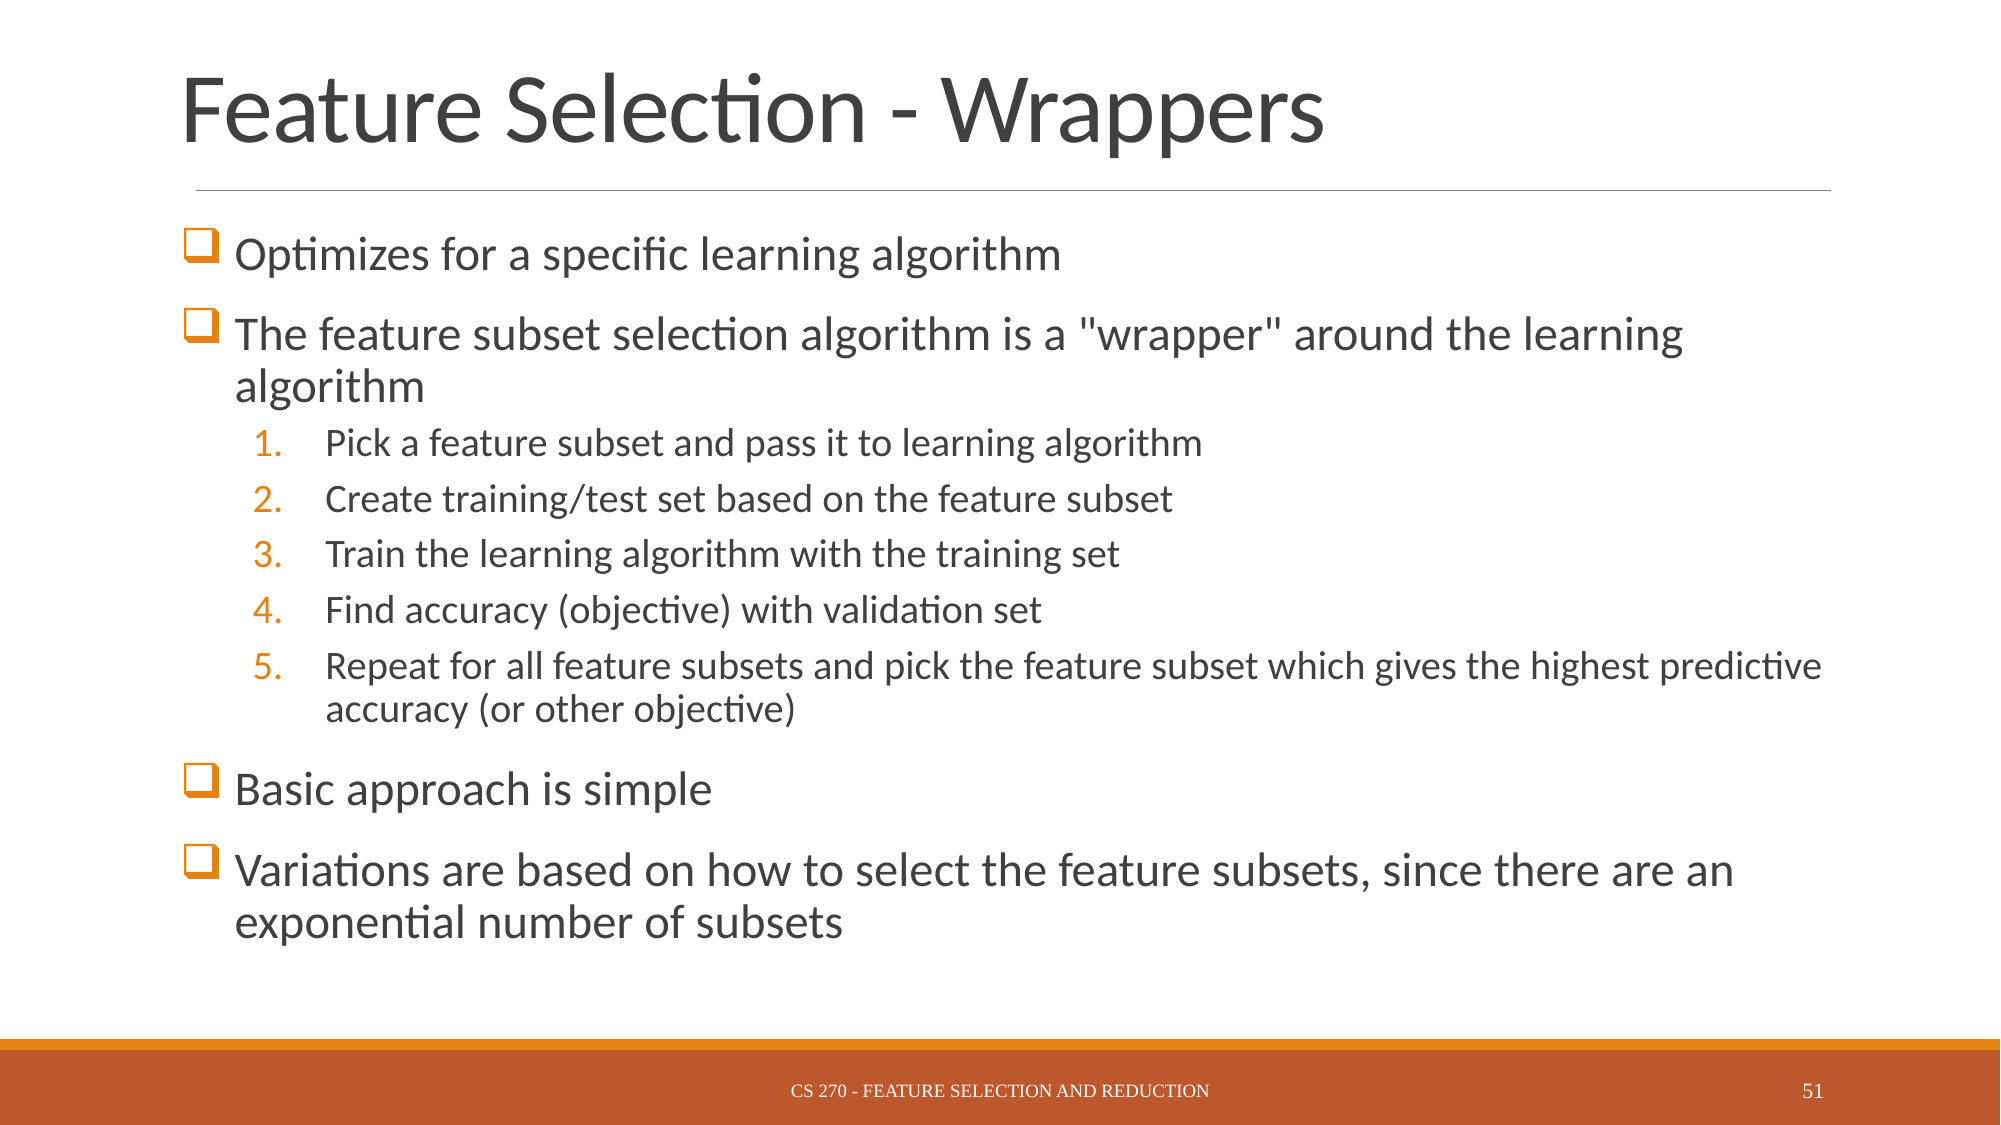

# Feature Selection - Wrappers
Optimizes for a specific learning algorithm
The feature subset selection algorithm is a "wrapper" around the learning algorithm
Pick a feature subset and pass it to learning algorithm
Create training/test set based on the feature subset
Train the learning algorithm with the training set
Find accuracy (objective) with validation set
Repeat for all feature subsets and pick the feature subset which gives the highest predictive accuracy (or other objective)
Basic approach is simple
Variations are based on how to select the feature subsets, since there are an exponential number of subsets
CS 270 - Feature Selection and Reduction
51